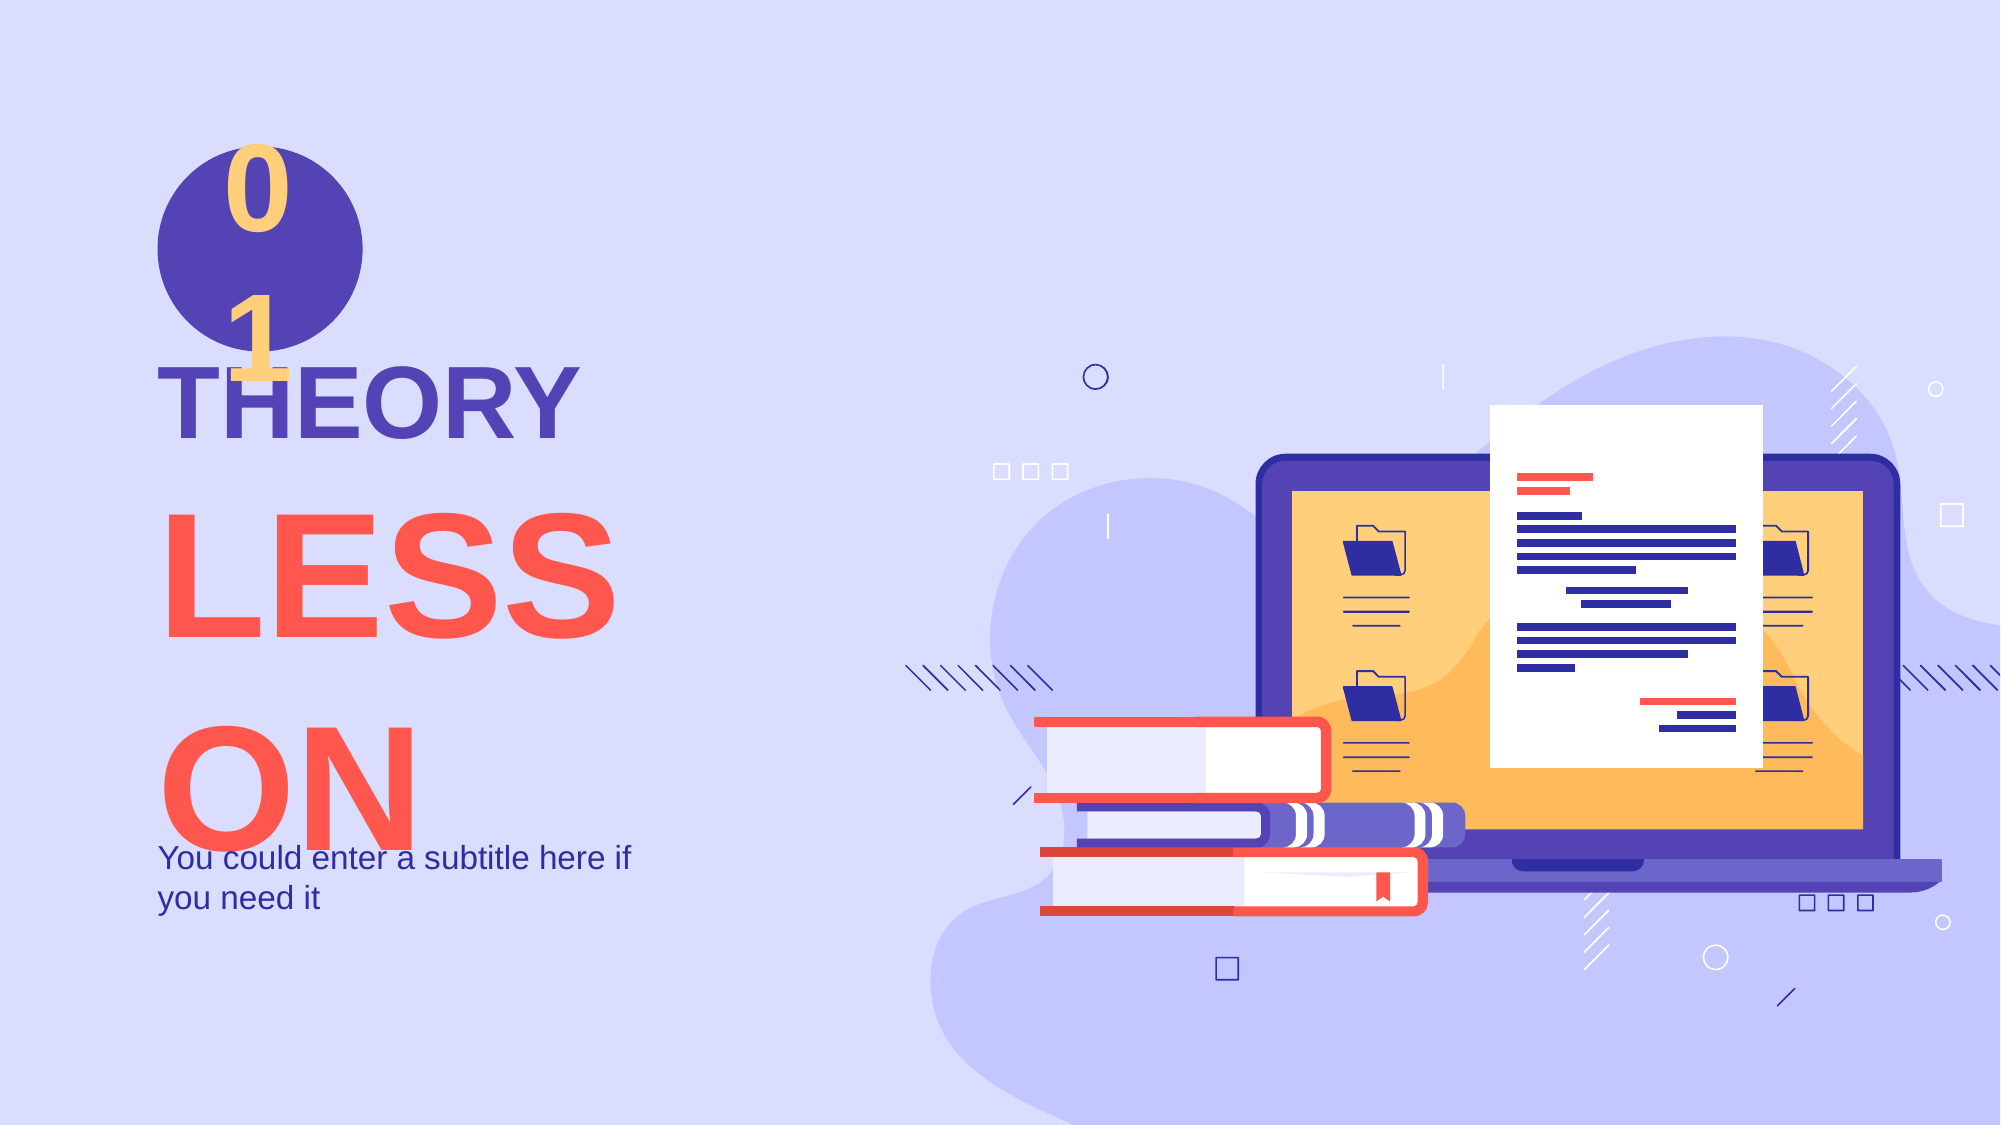

01

# THEORY LESSON

You could enter a subtitle here if you need it